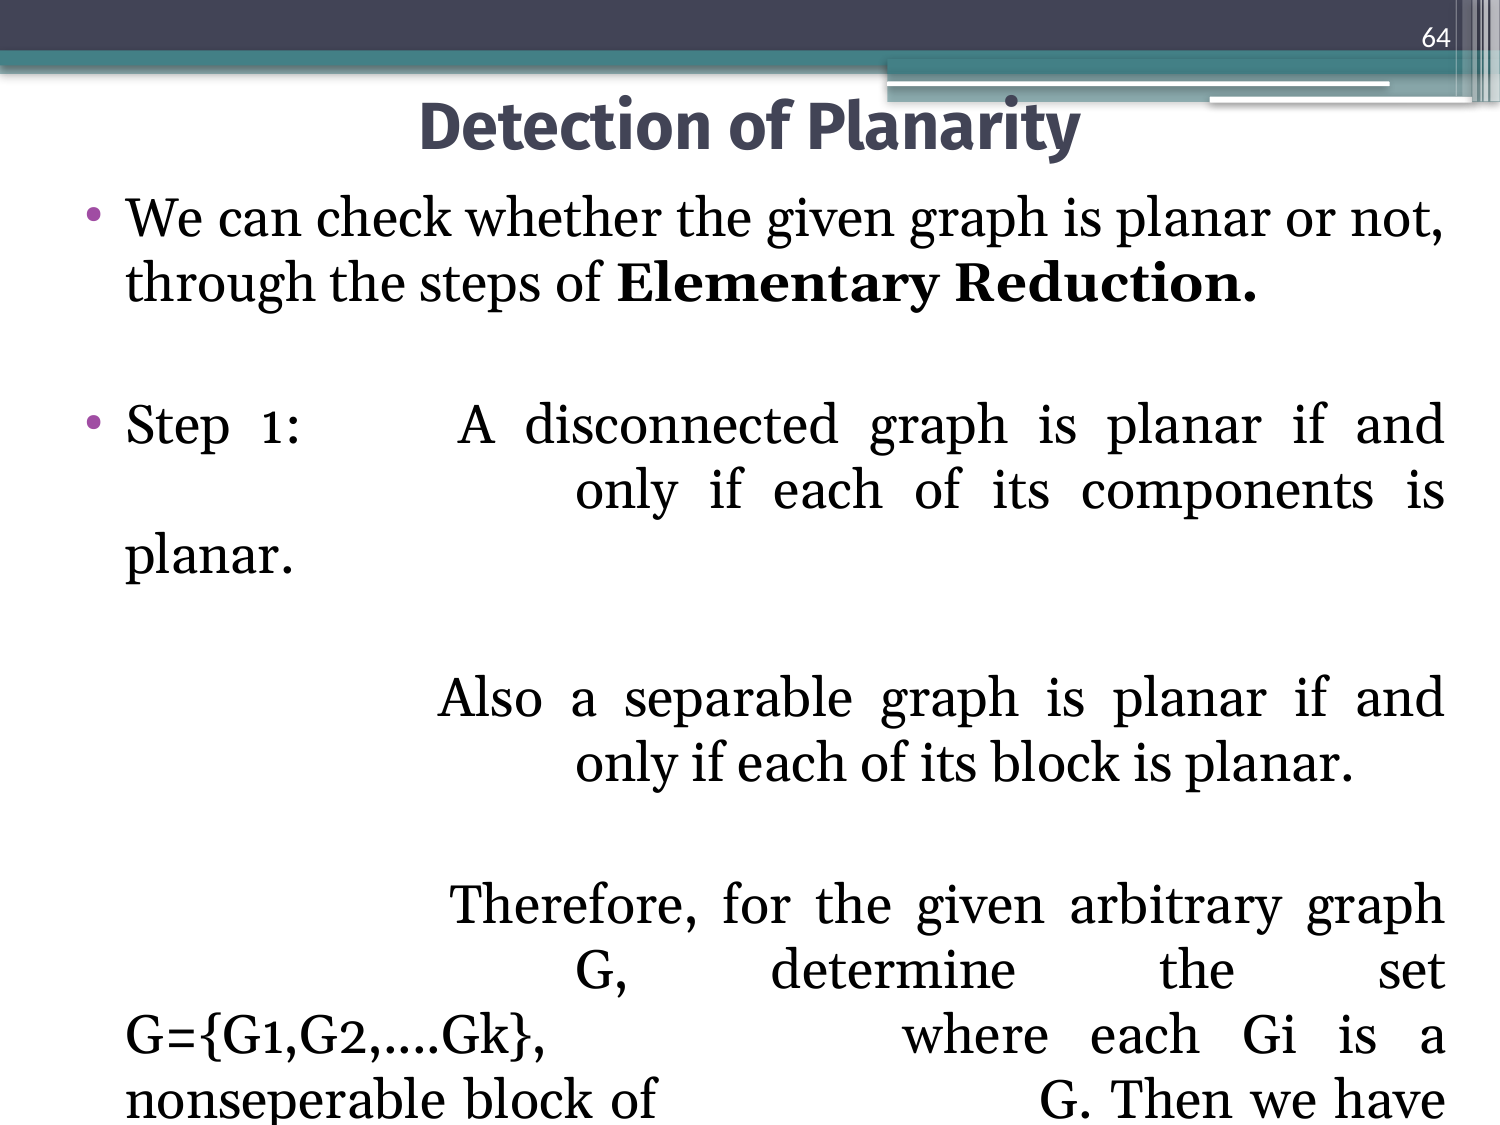

64
# Detection of Planarity
We can check whether the given graph is planar or not, through the steps of Elementary Reduction.

Step 1: 	A disconnected graph is planar if and 			only if each of its components is planar.

	 		Also a separable graph is planar if and 			only if each of its block is planar.

			 Therefore, for the given arbitrary graph 			G, determine the set G={G1,G2,....Gk}, 			where each Gi is a nonseperable block of 			G. Then we have to test each Gi, for 				planarity.